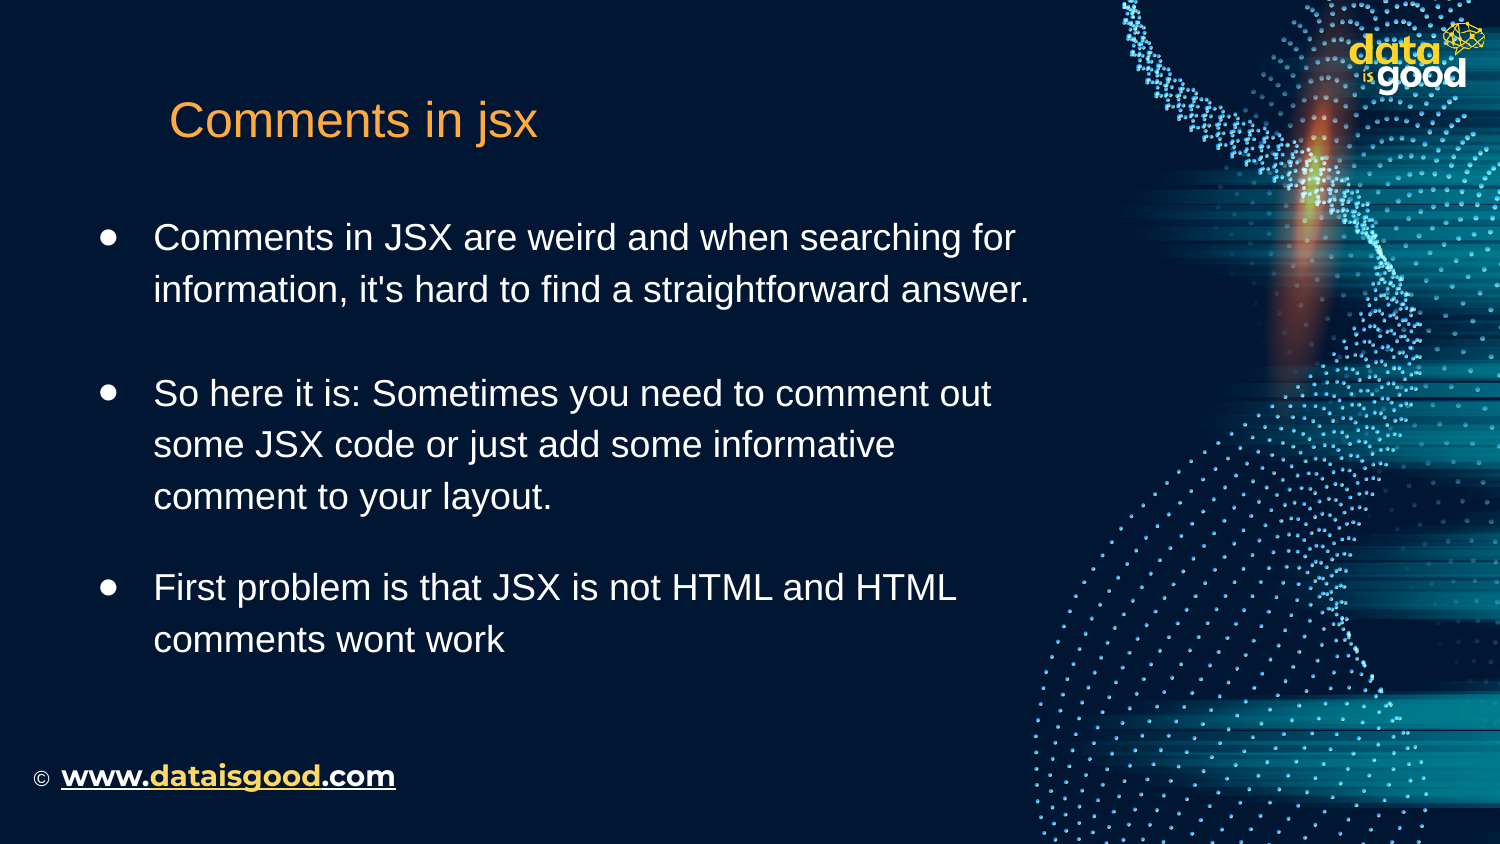

# Comments in jsx
Comments in JSX are weird and when searching for information, it's hard to find a straightforward answer.

So here it is: Sometimes you need to comment out some JSX code or just add some informative comment to your layout.
First problem is that JSX is not HTML and HTML comments wont work